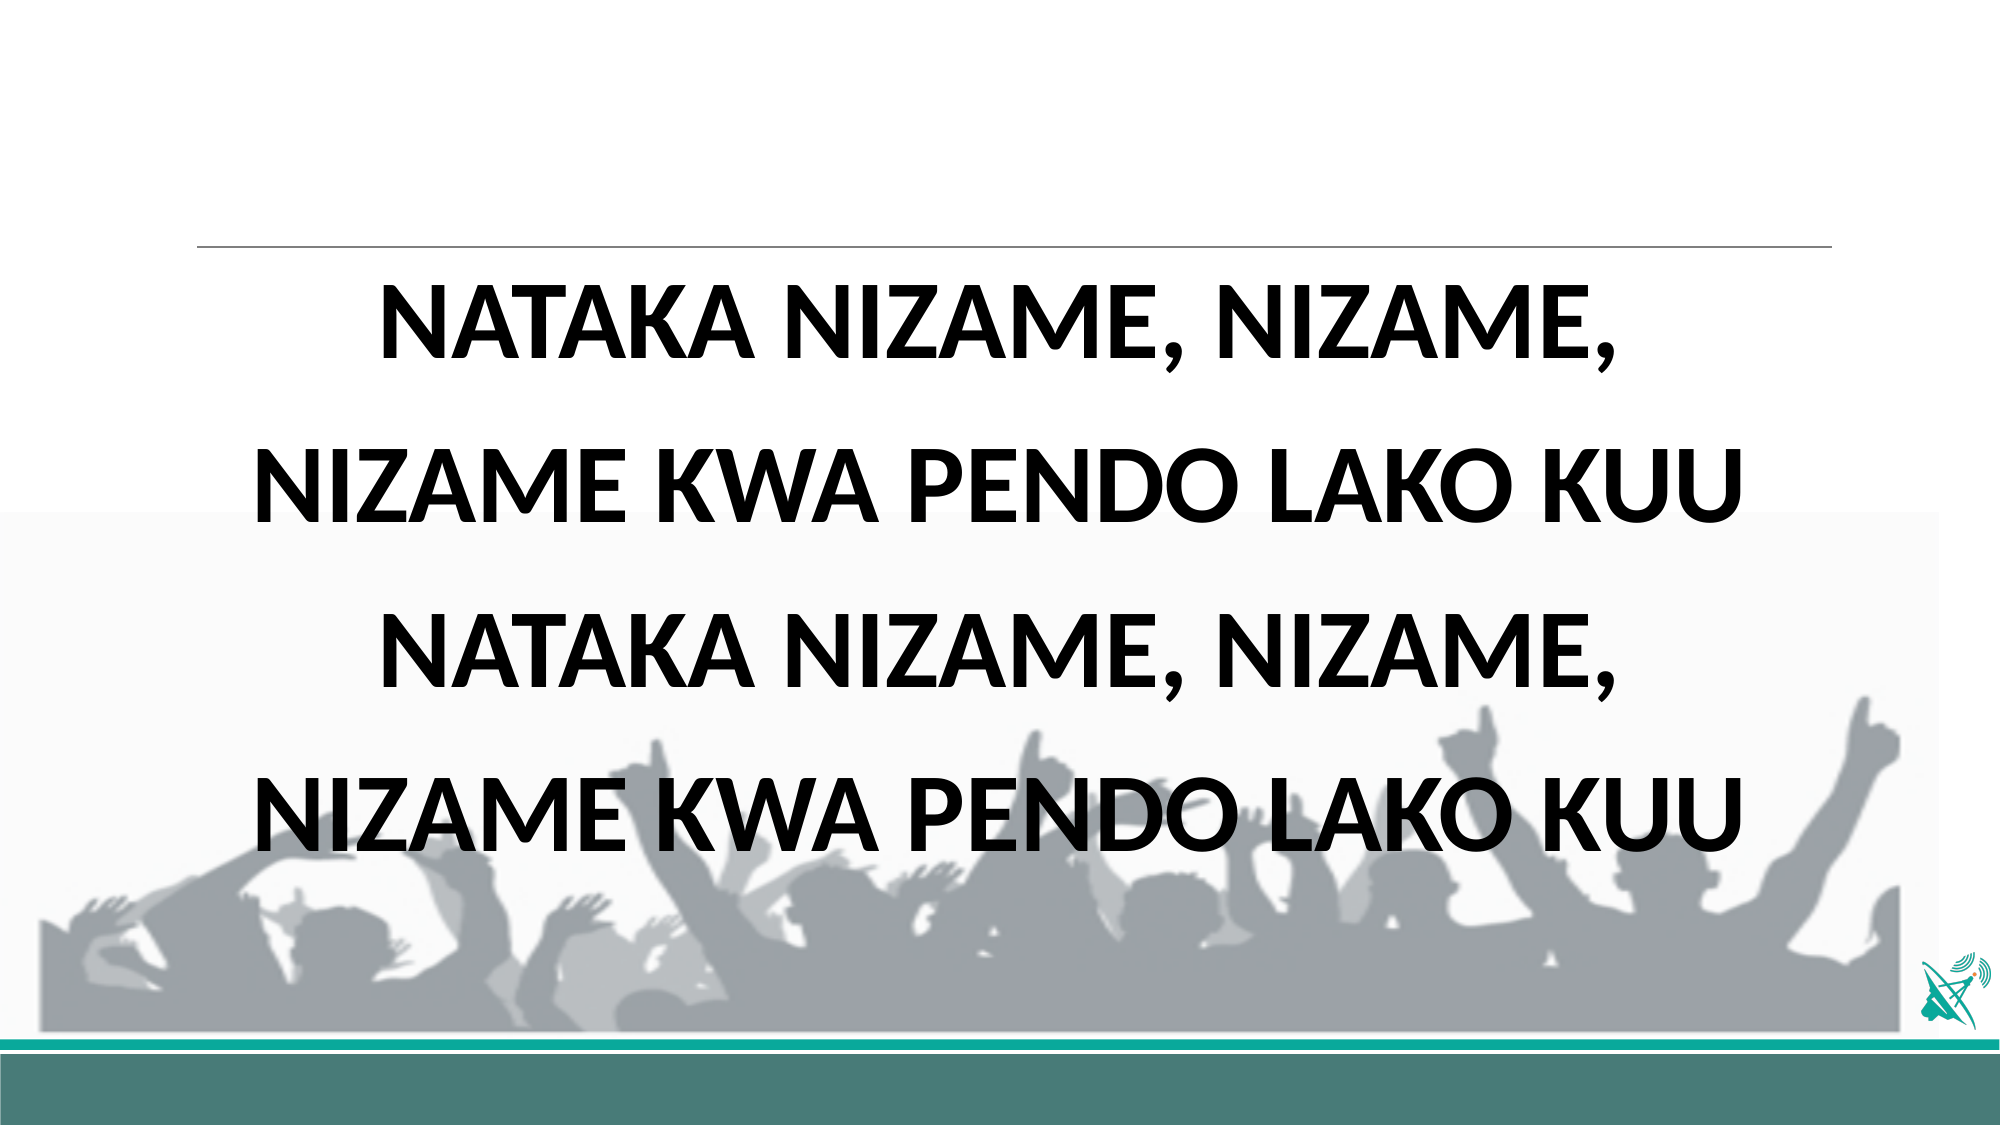

NATAKA NIZAME, NIZAME,
NIZAME KWA PENDO LAKO KUU
NATAKA NIZAME, NIZAME,
NIZAME KWA PENDO LAKO KUU